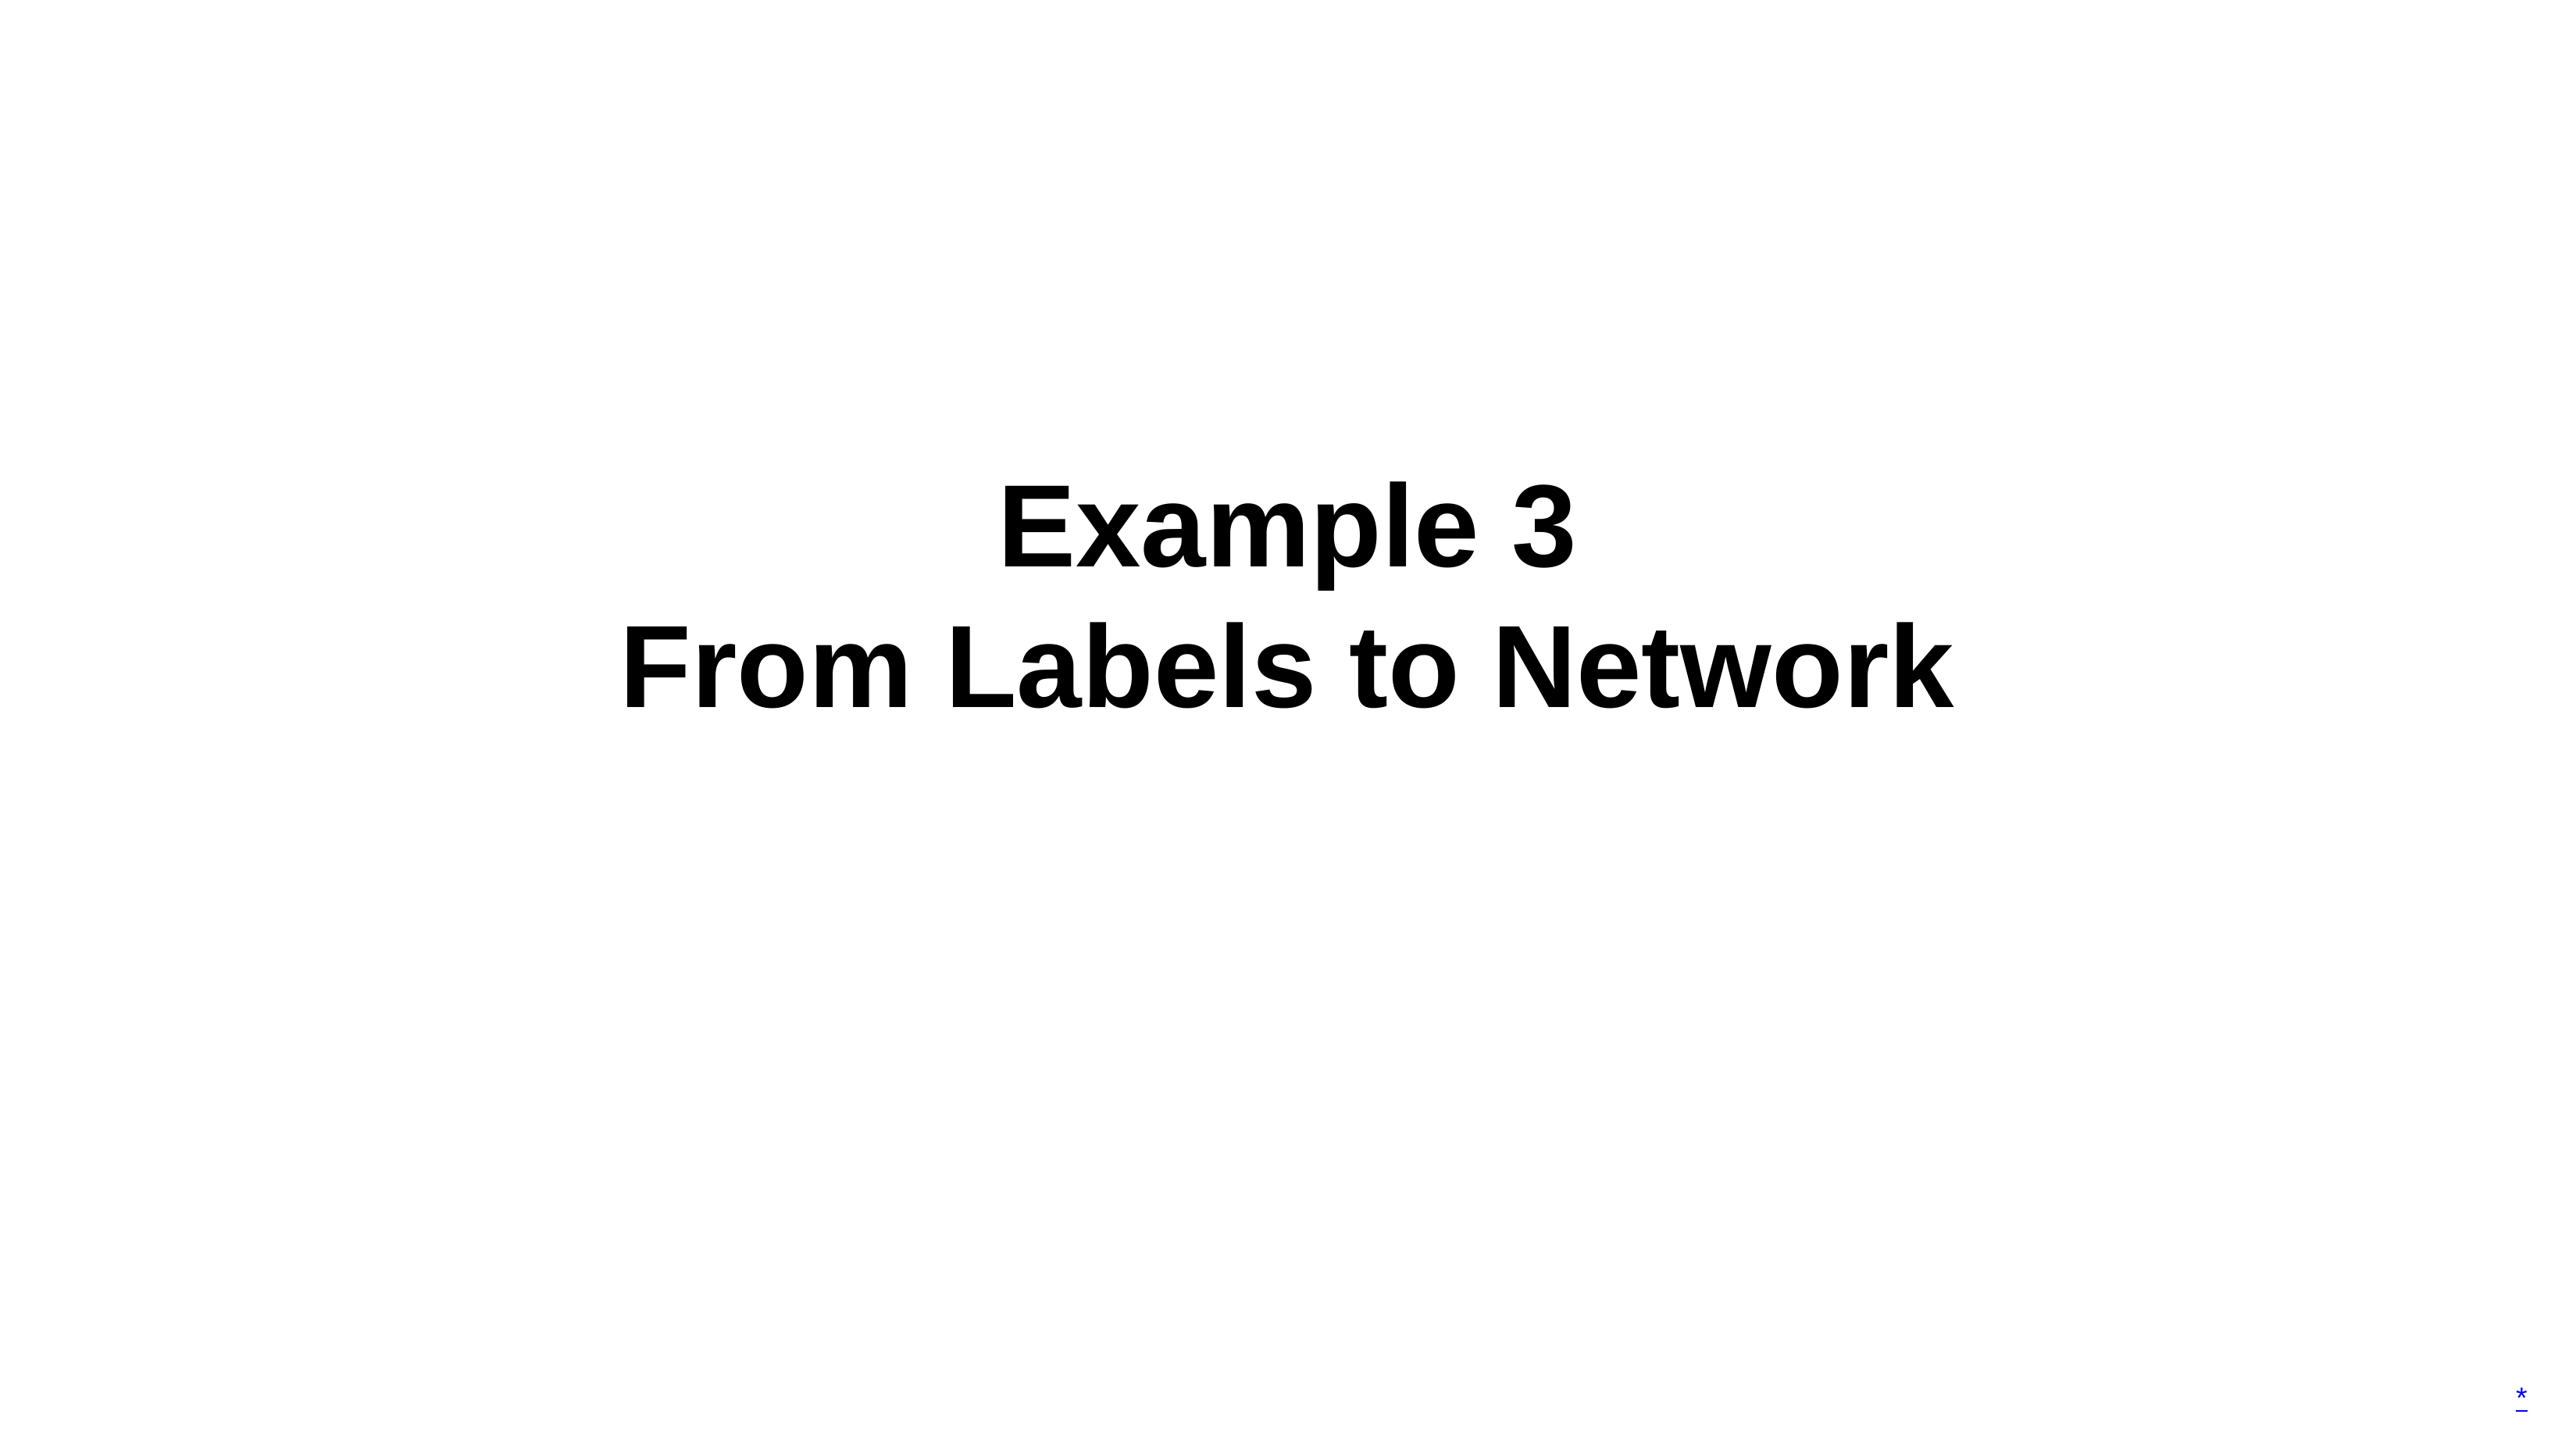

# Example 3 From Labels to Network